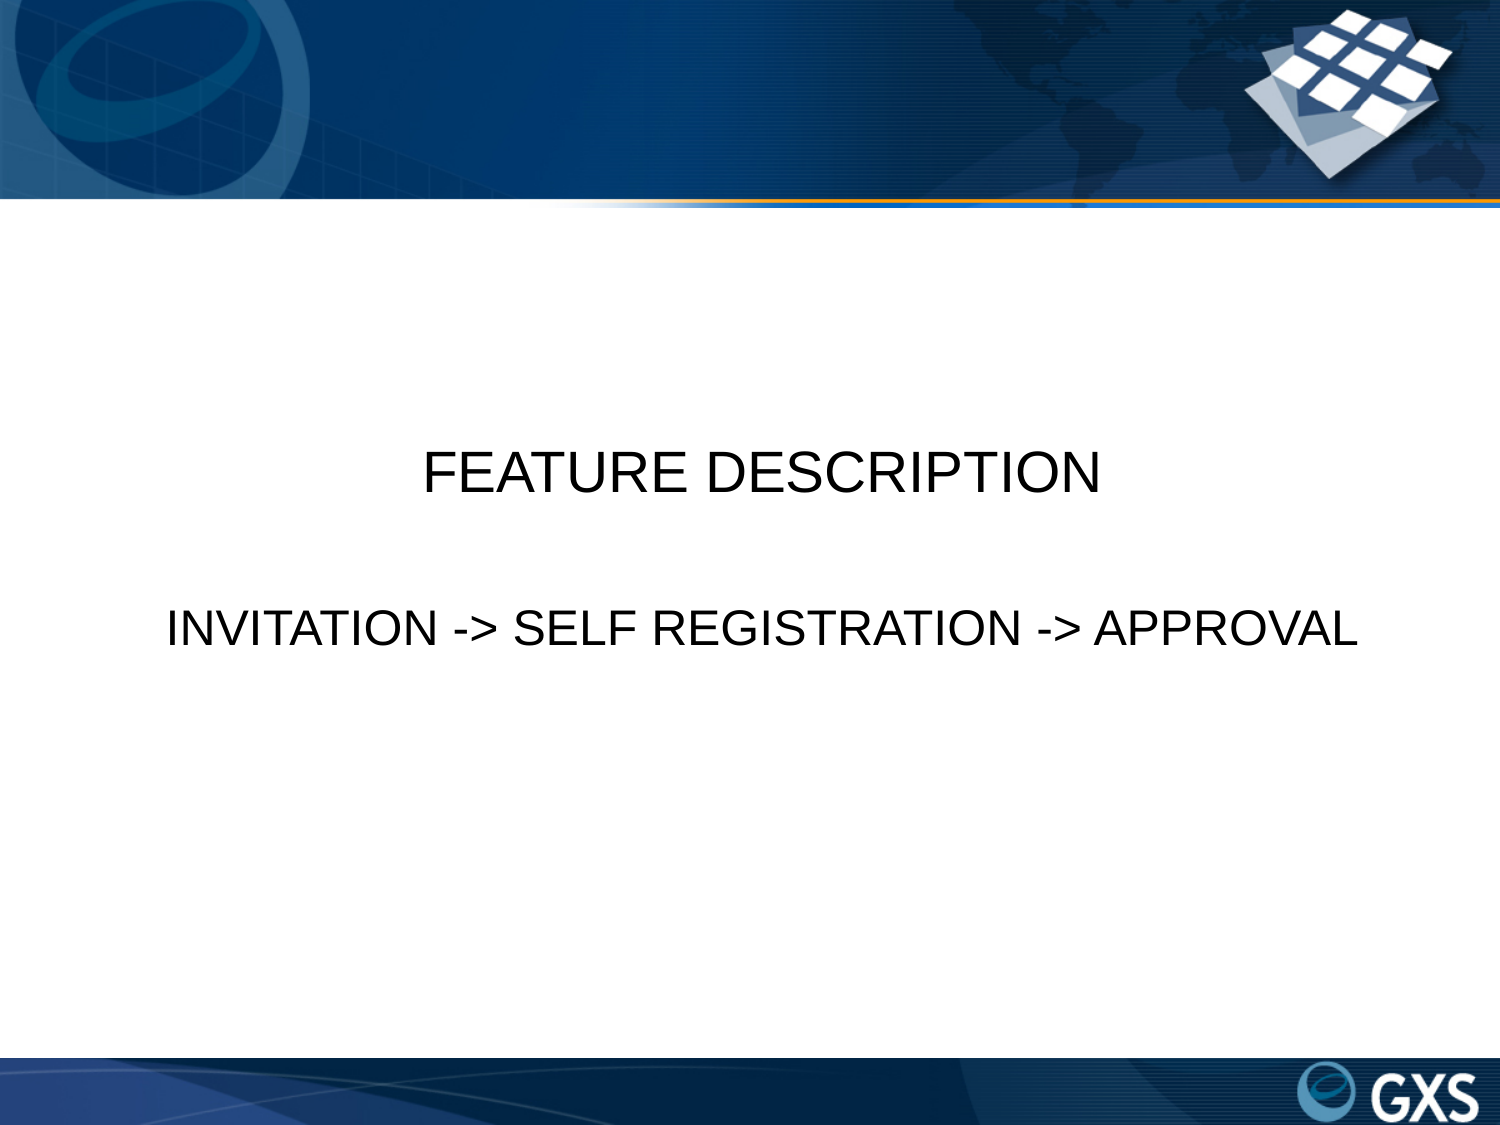

FEATURE DESCRIPTION

INVITATION -> SELF REGISTRATION -> APPROVAL